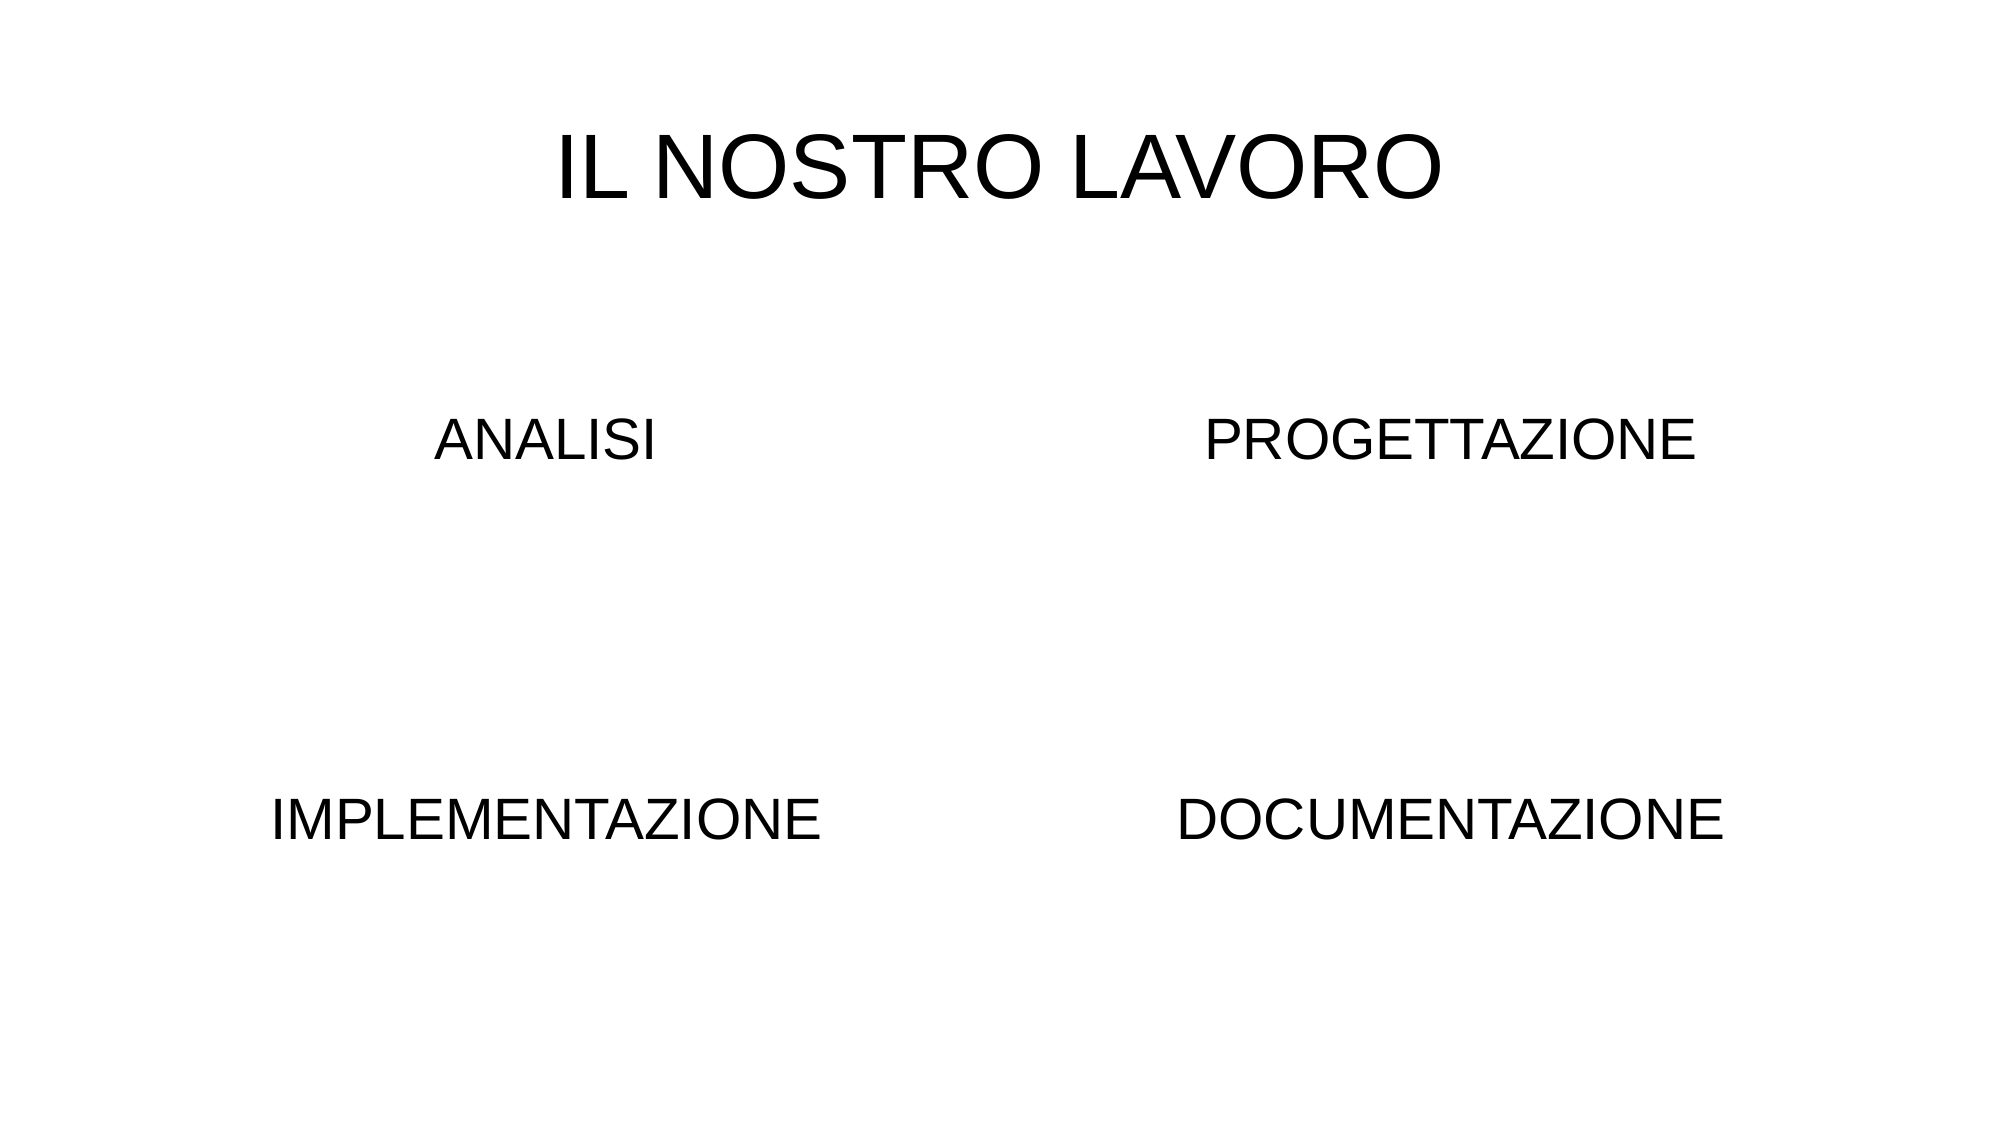

# IL NOSTRO LAVORO
ANALISI
PROGETTAZIONE
IMPLEMENTAZIONE
DOCUMENTAZIONE